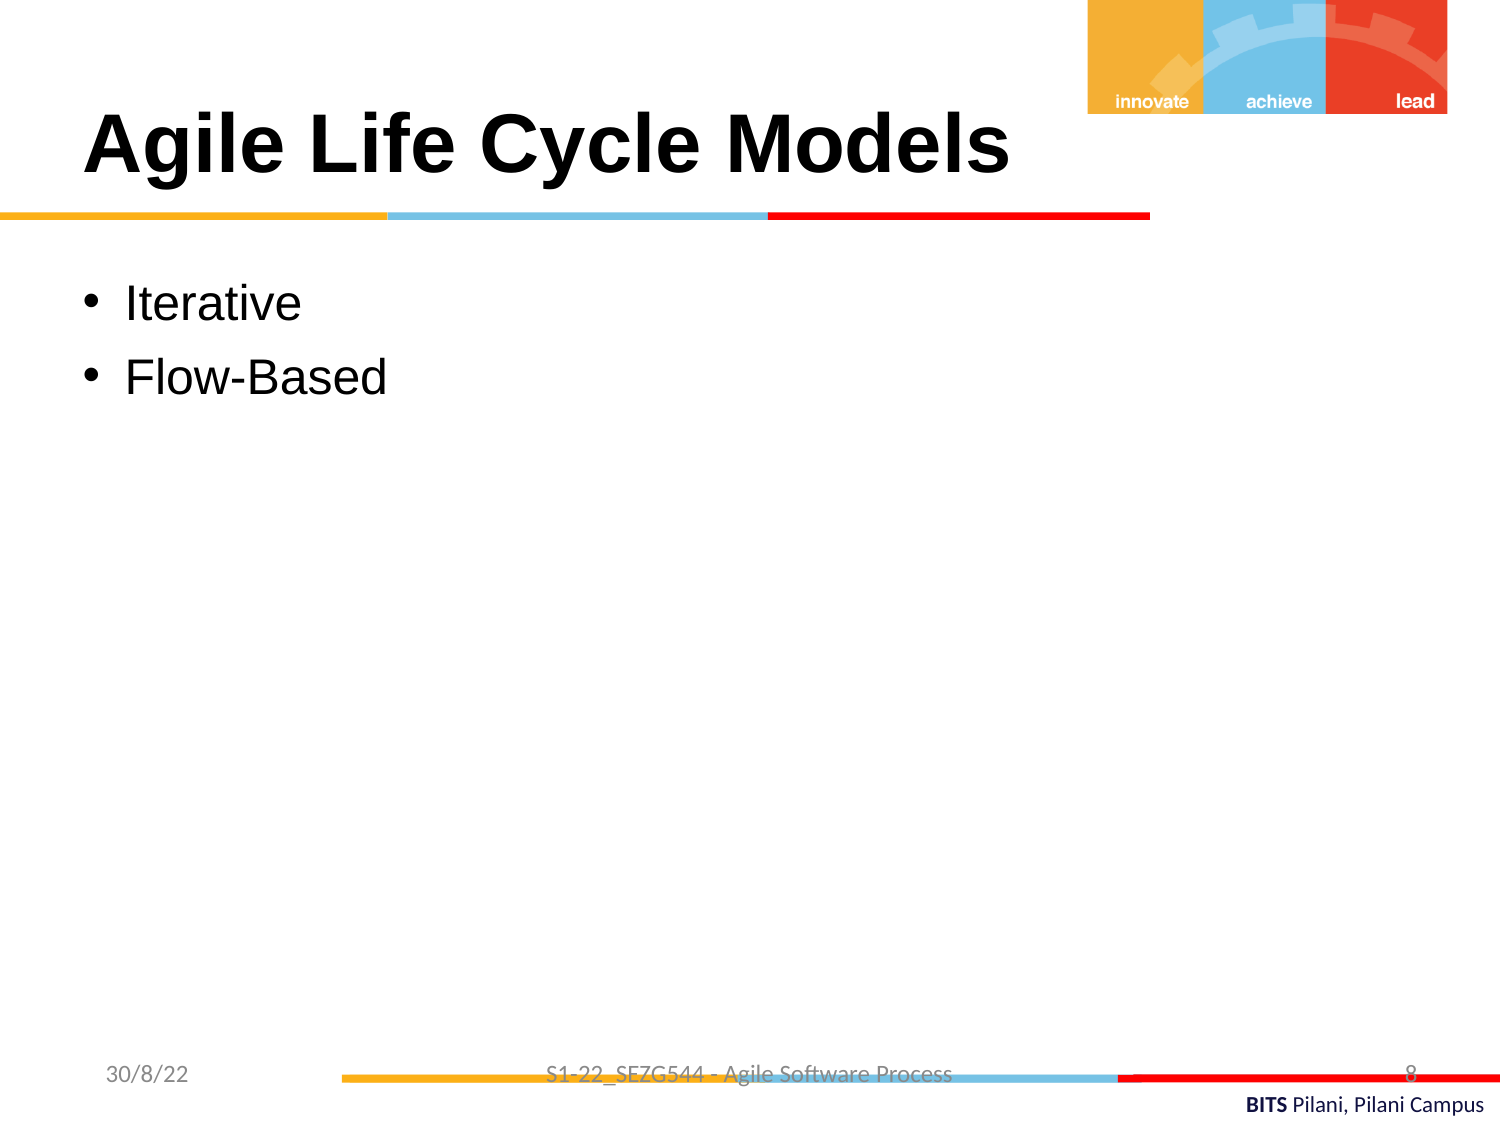

Agile Life Cycle Models
Iterative
Flow-Based
   30/8/22
S1-22_SEZG544 - Agile Software Process
8